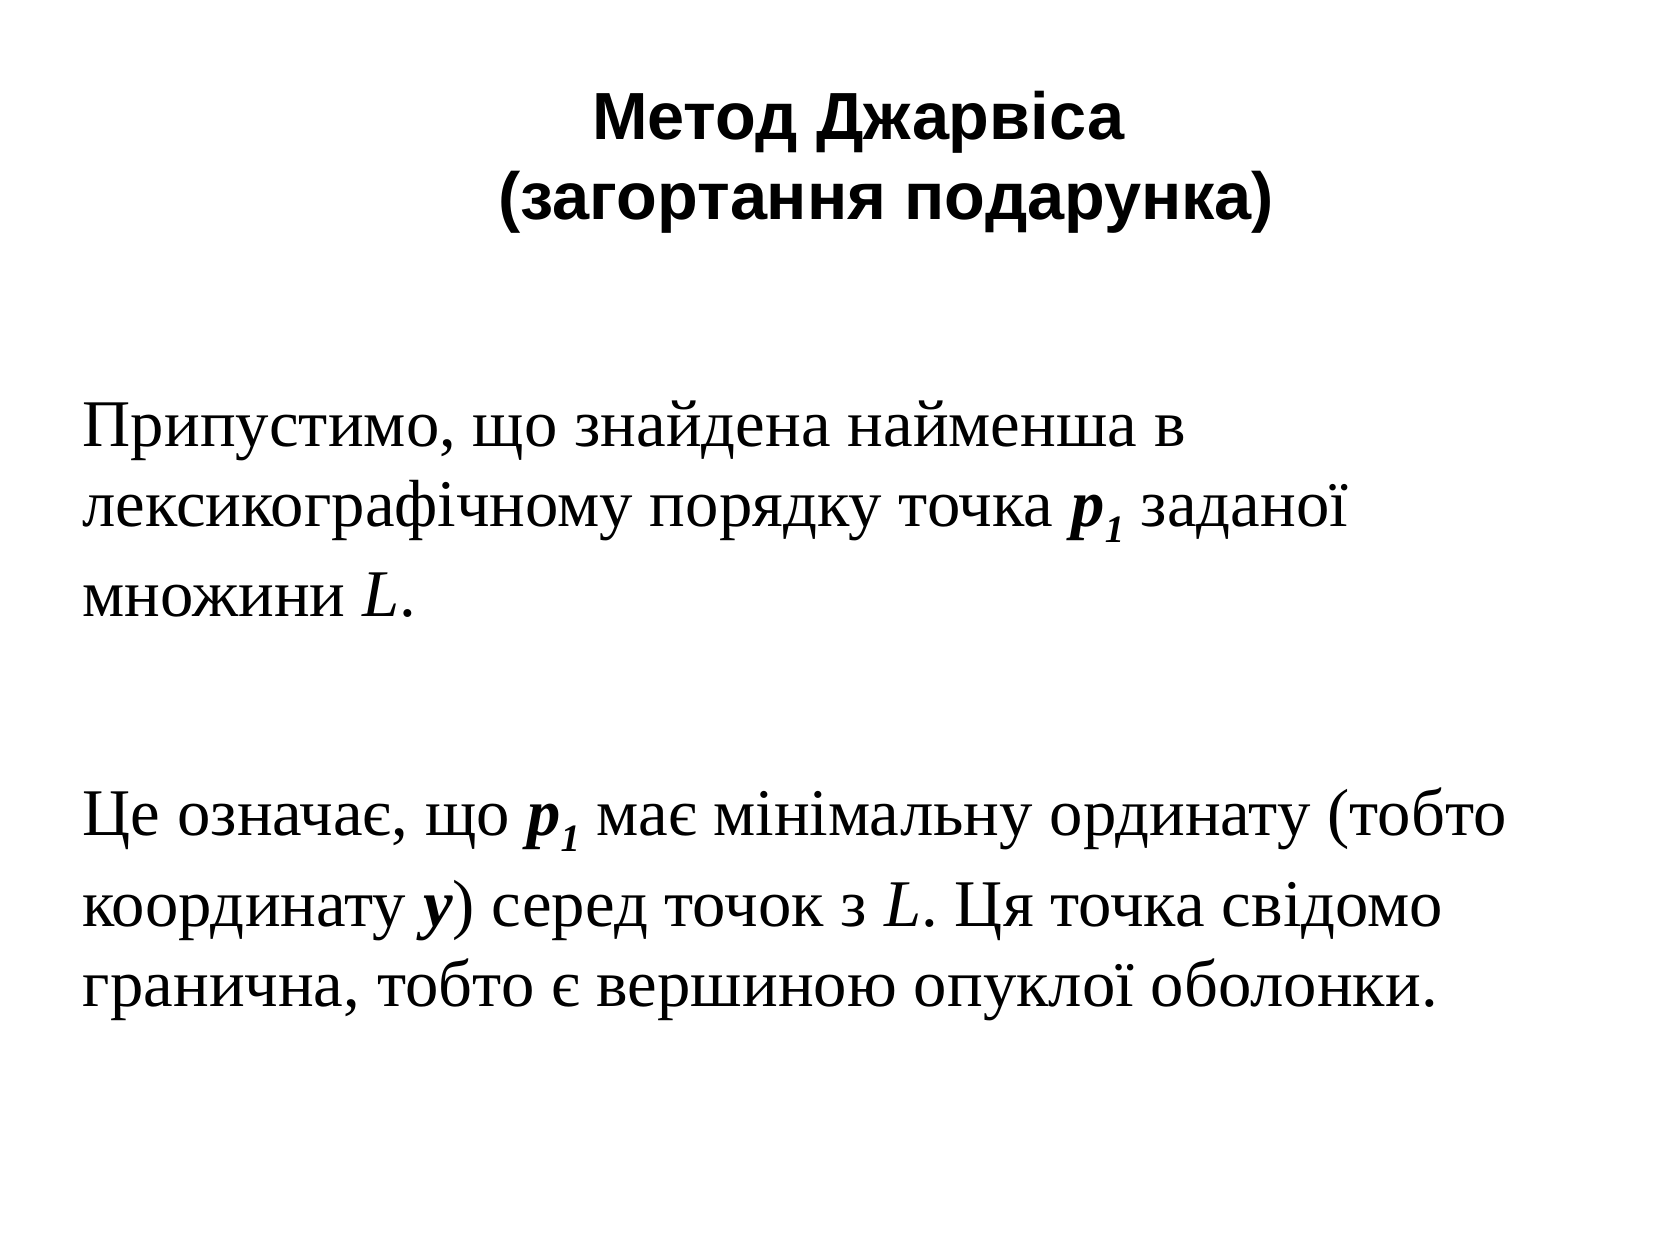

Метод Джарвіса
(загортання подарунка)
Припустимо, що знайдена найменша в лексикографічному порядку точка p1 заданої множини L.

Це означає, що p1 має мінімальну ординату (тобто координату y) серед точок з L. Ця точка свідомо гранична, тобто є вершиною опуклої оболонки.